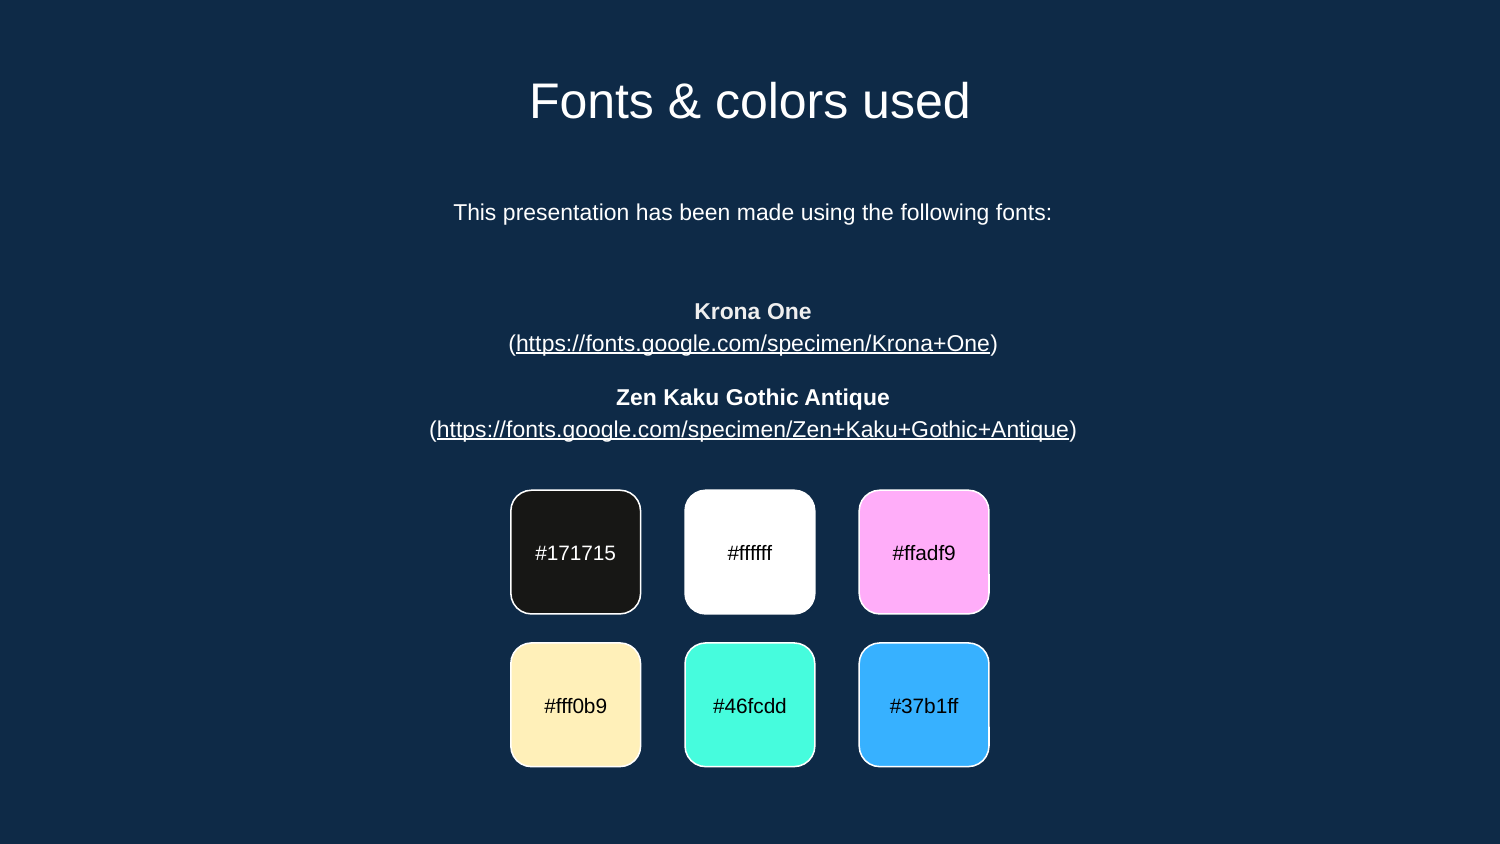

# Fonts & colors used
This presentation has been made using the following fonts:

Krona One
(https://fonts.google.com/specimen/Krona+One)

Zen Kaku Gothic Antique
(https://fonts.google.com/specimen/Zen+Kaku+Gothic+Antique)

#171715
#ffffff
#ffadf9

#fff0b9
#46fcdd
#37b1ff